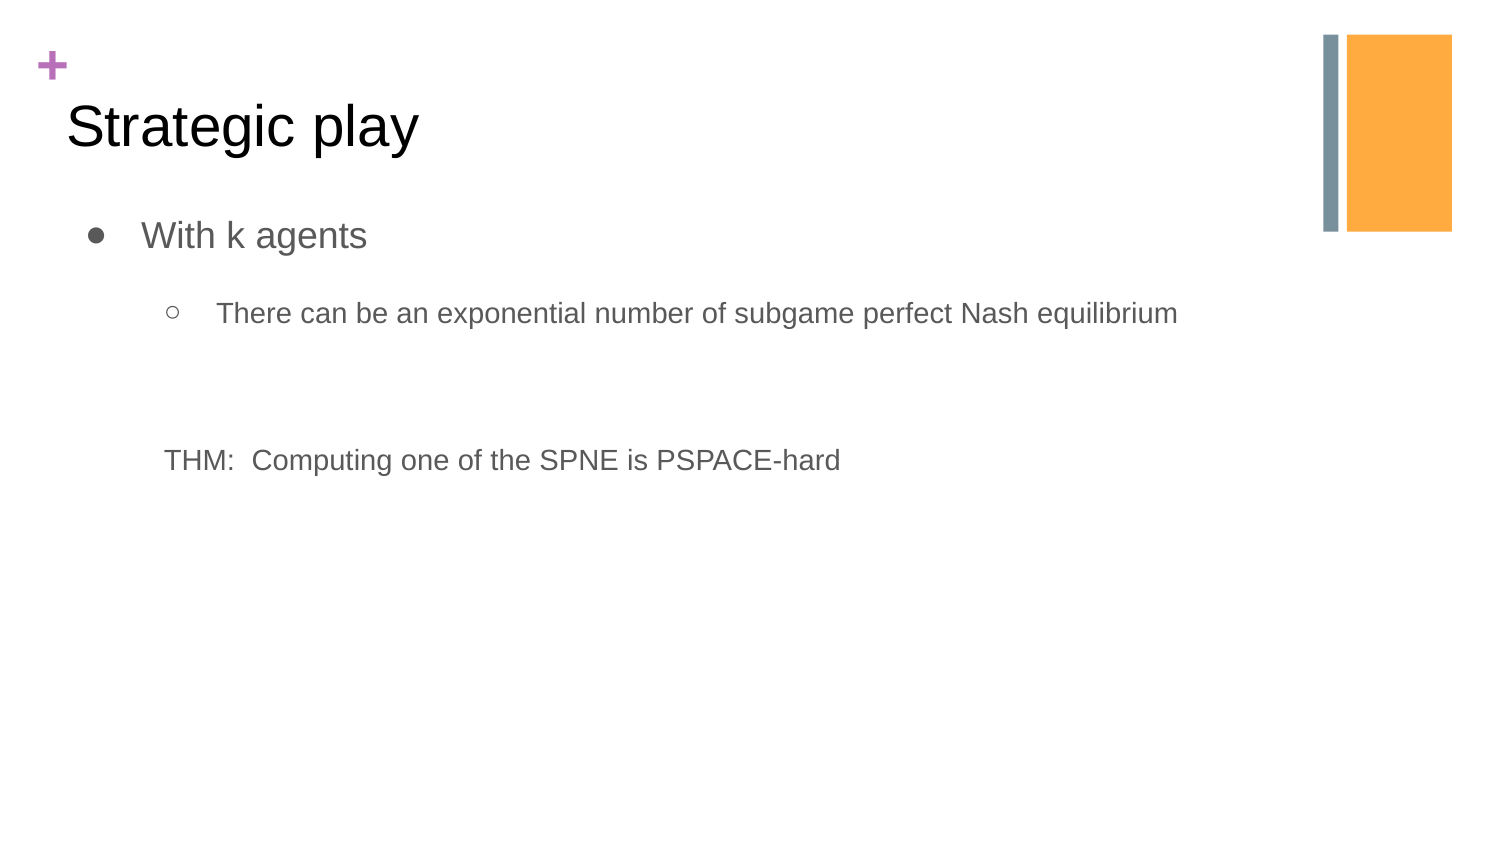

# Strategic play
With k agents
There can be an exponential number of subgame perfect Nash equilibrium

THM:  Computing one of the SPNE is PSPACE-hard